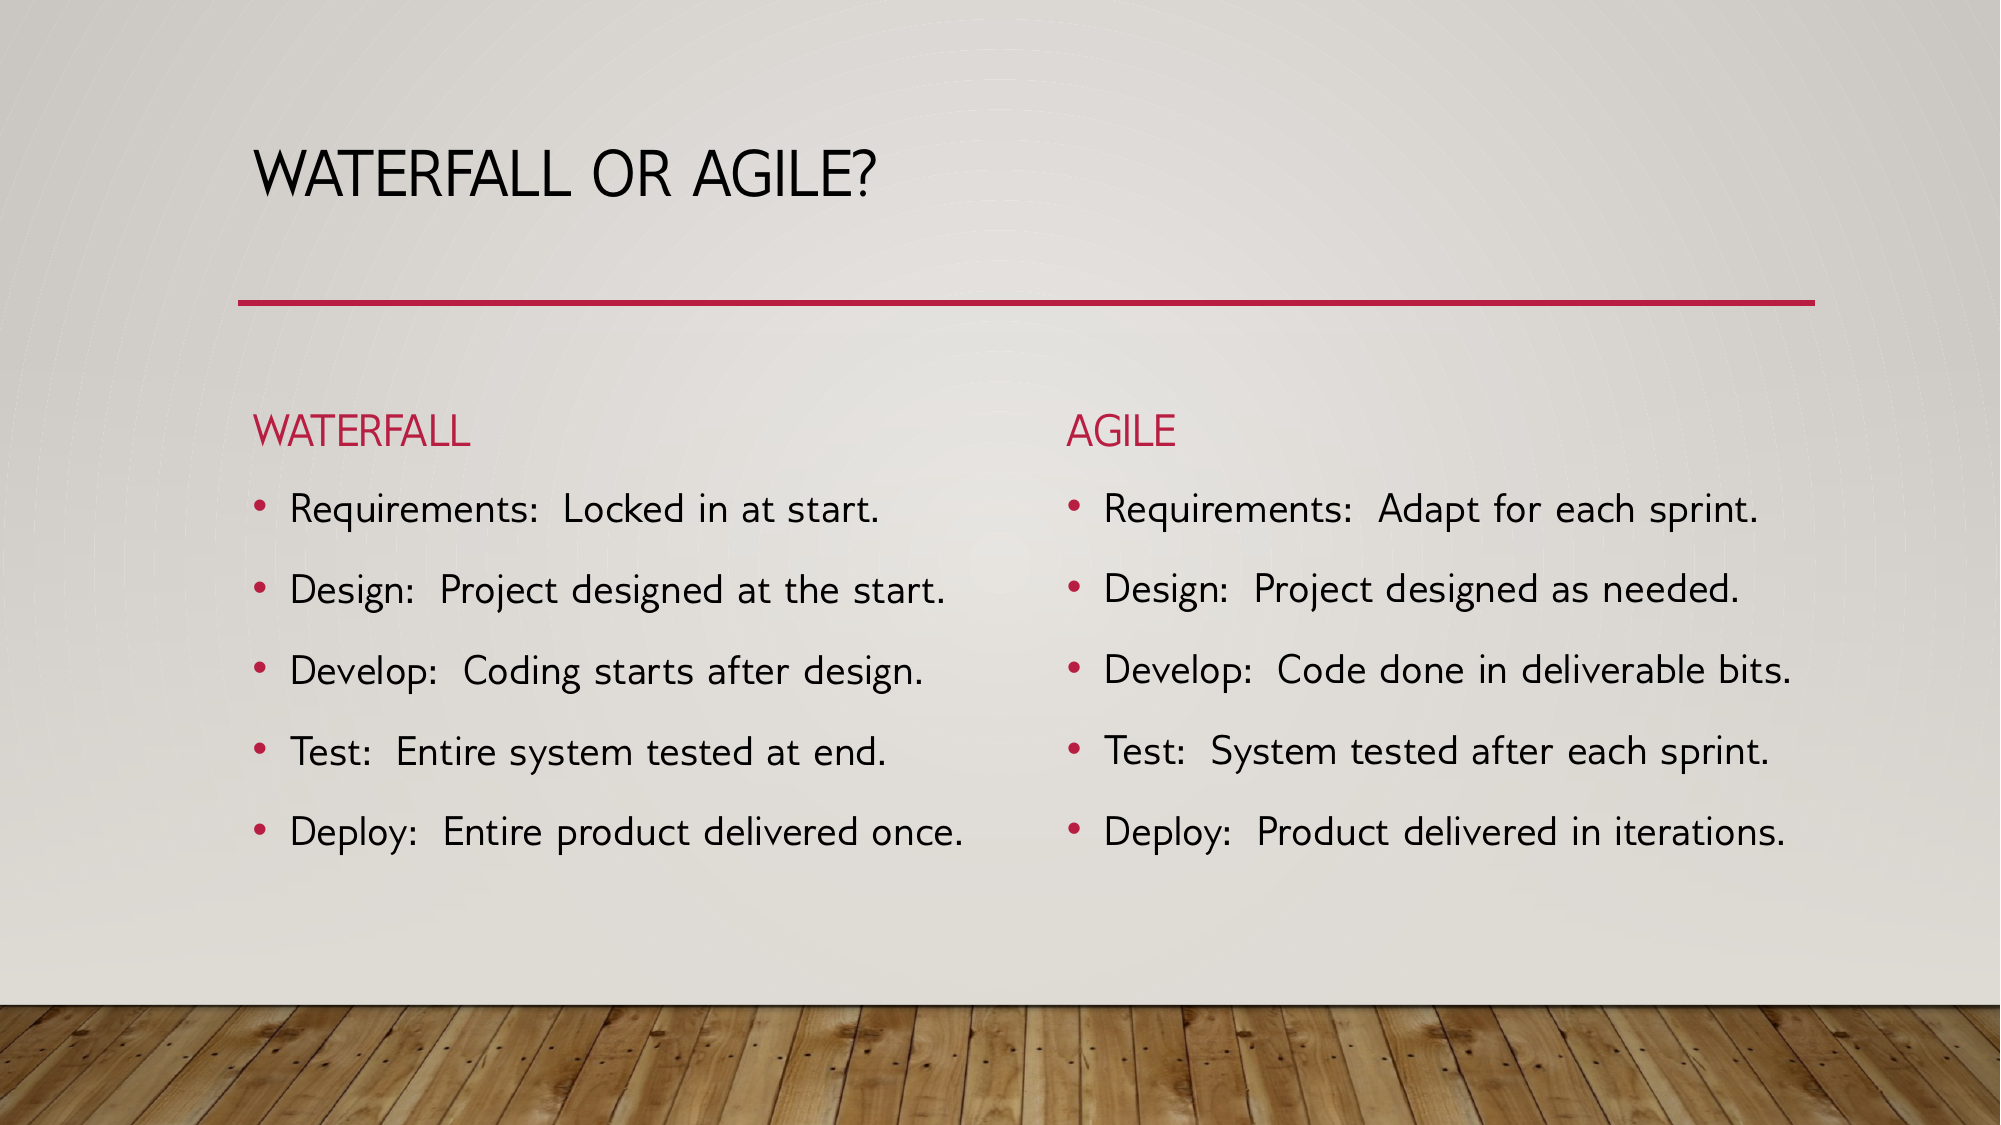

# Waterfall or agile?
waterfall
agile
Requirements:  Adapt for each sprint.
Design:  Project designed as needed.
Develop:  Code done in deliverable bits.
Test:  System tested after each sprint.
Deploy:  Product delivered in iterations.
Requirements:  Locked in at start.
Design:  Project designed at the start.
Develop:  Coding starts after design.
Test:  Entire system tested at end.
Deploy:  Entire product delivered once.